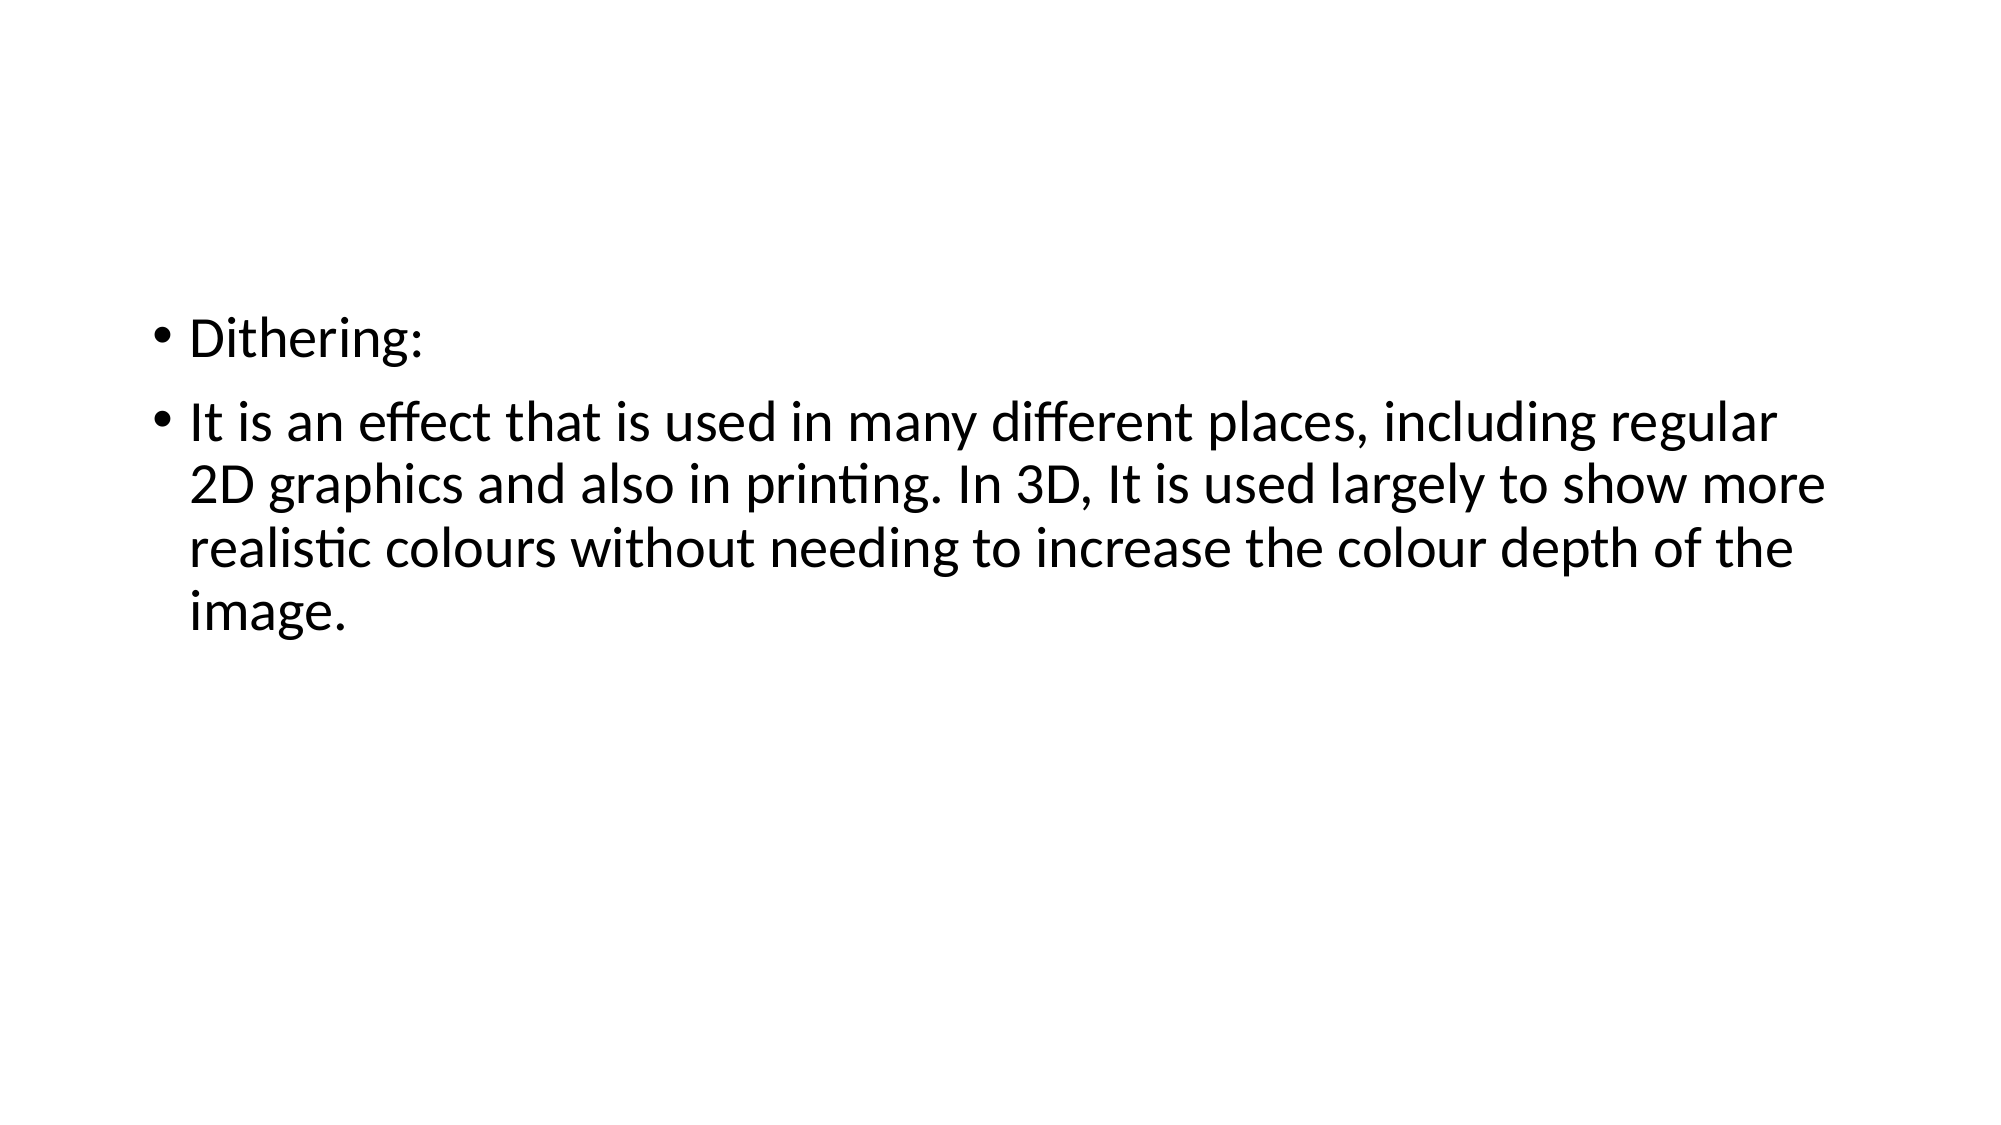

#
Dithering:
It is an effect that is used in many different places, including regular 2D graphics and also in printing. In 3D, It is used largely to show more realistic colours without needing to increase the colour depth of the image.